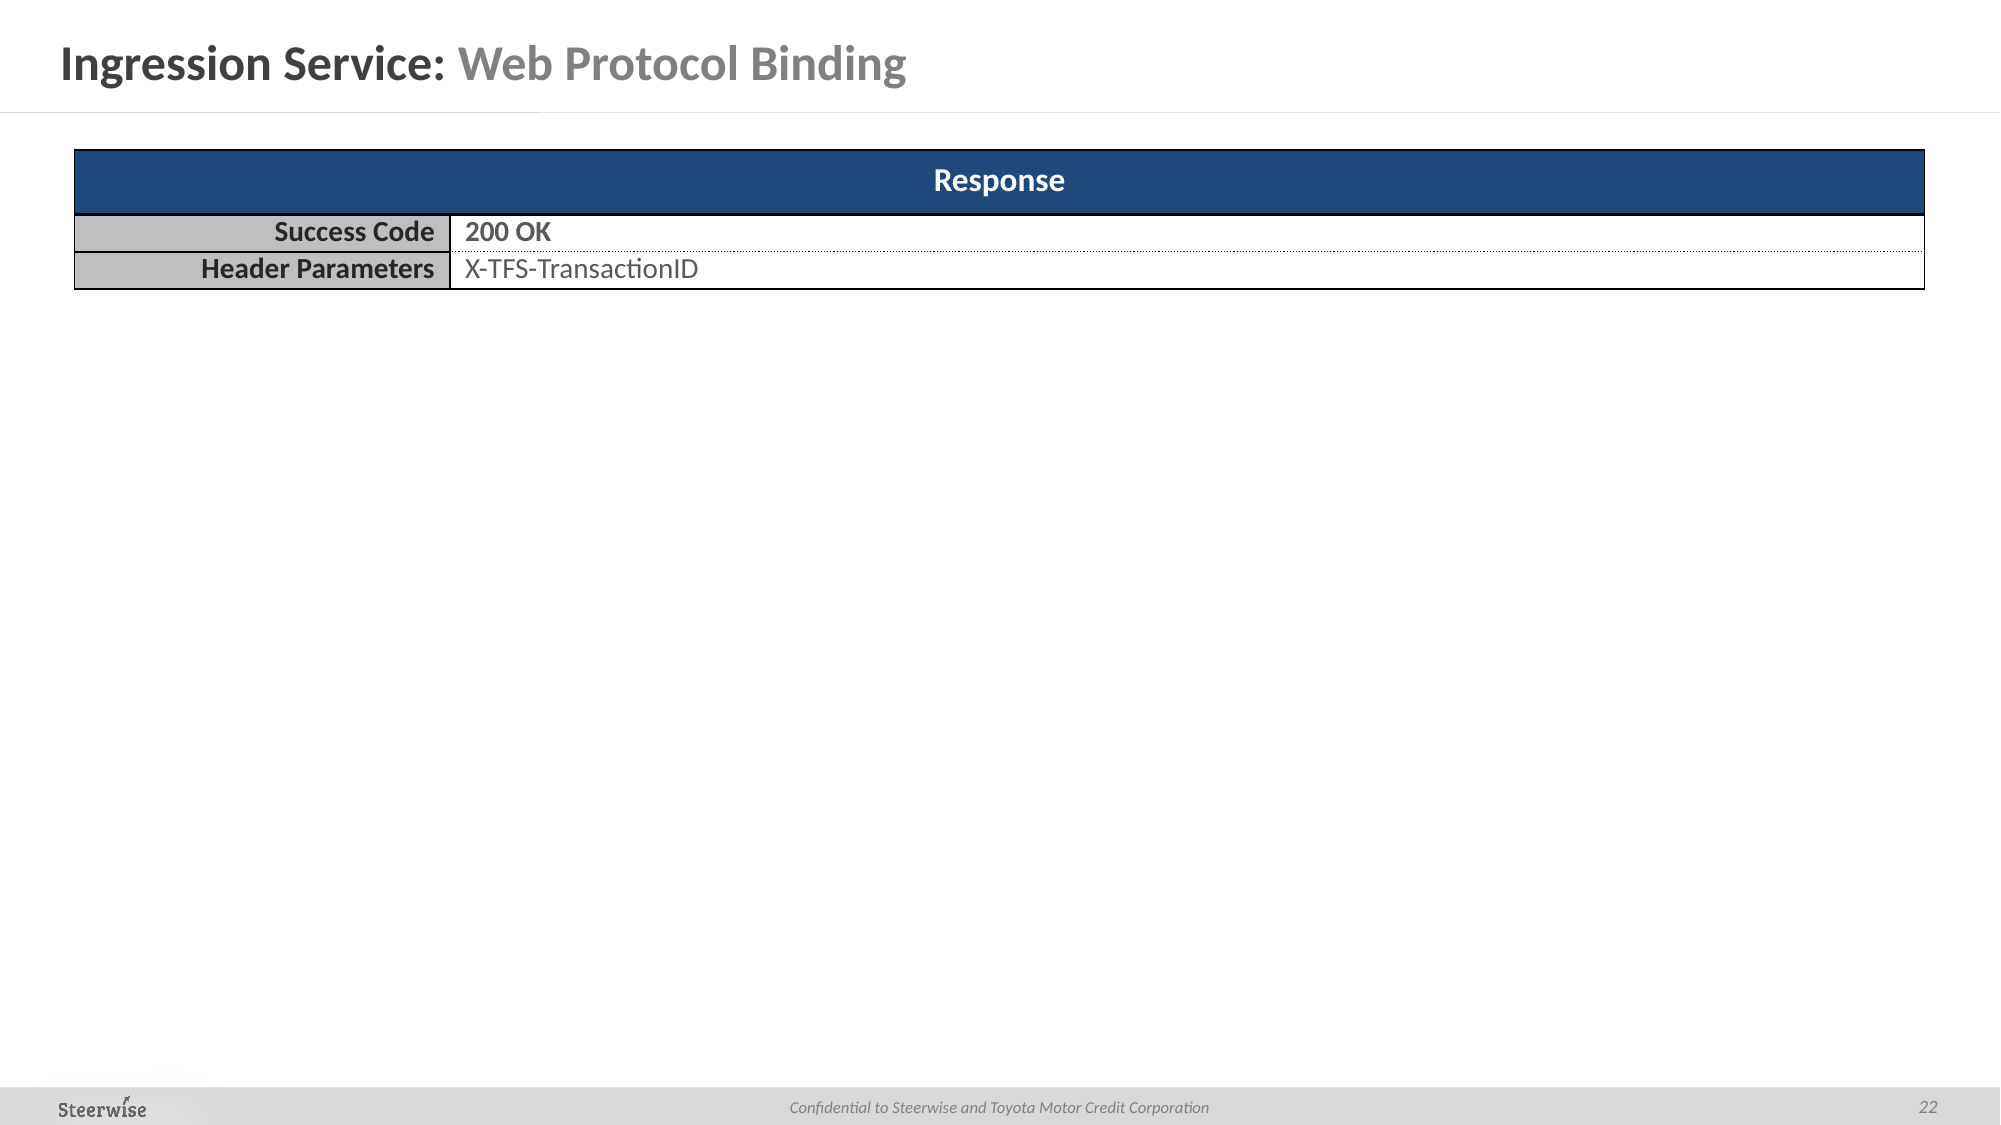

# Ingression Service: Web Protocol Binding

| Response |  |
| --- | --- |
| Success Code | 200 OK |
| Header Parameters | X-TFS-TransactionID |
22